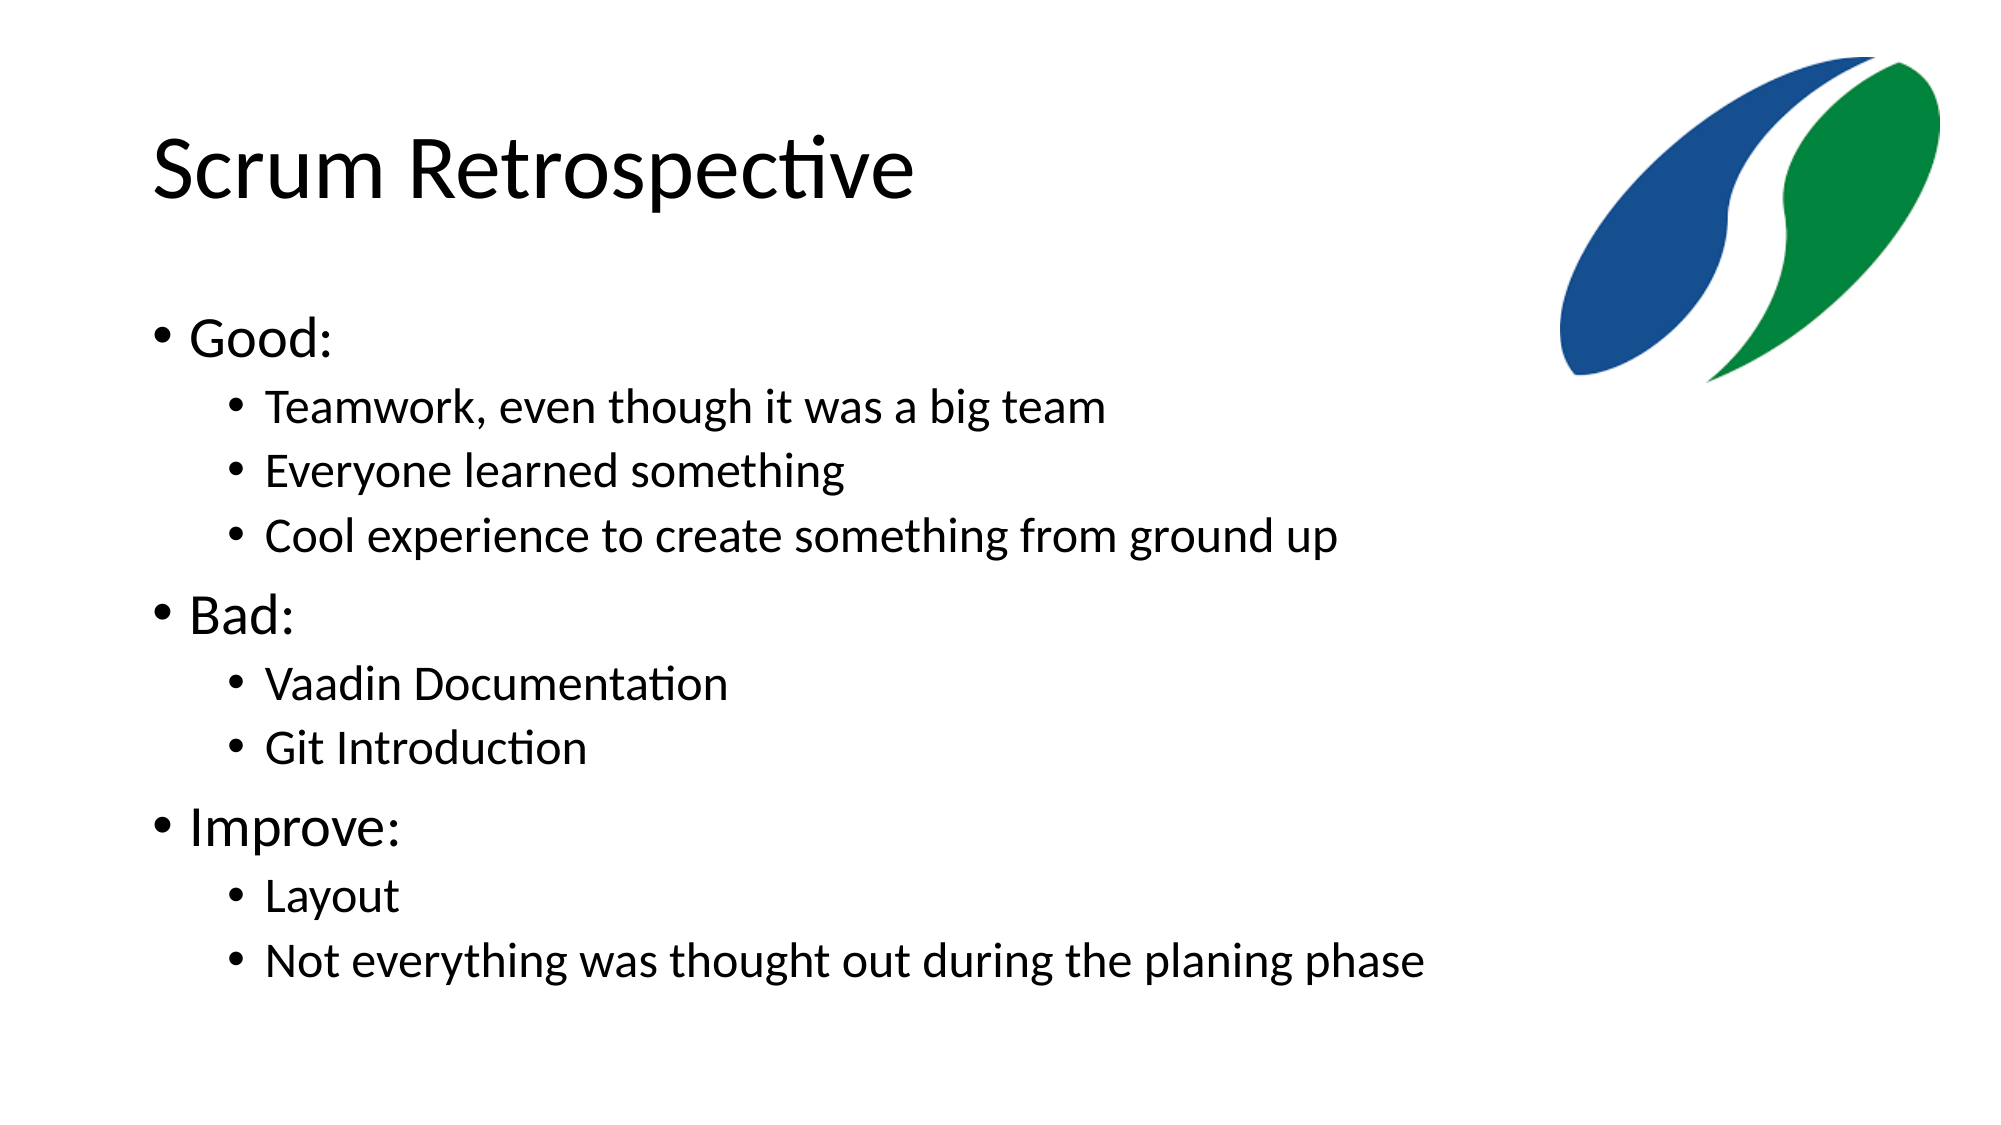

# Scrum Retrospective
Good:
Teamwork, even though it was a big team
Everyone learned something
Cool experience to create something from ground up
Bad:
Vaadin Documentation
Git Introduction
Improve:
Layout
Not everything was thought out during the planing phase